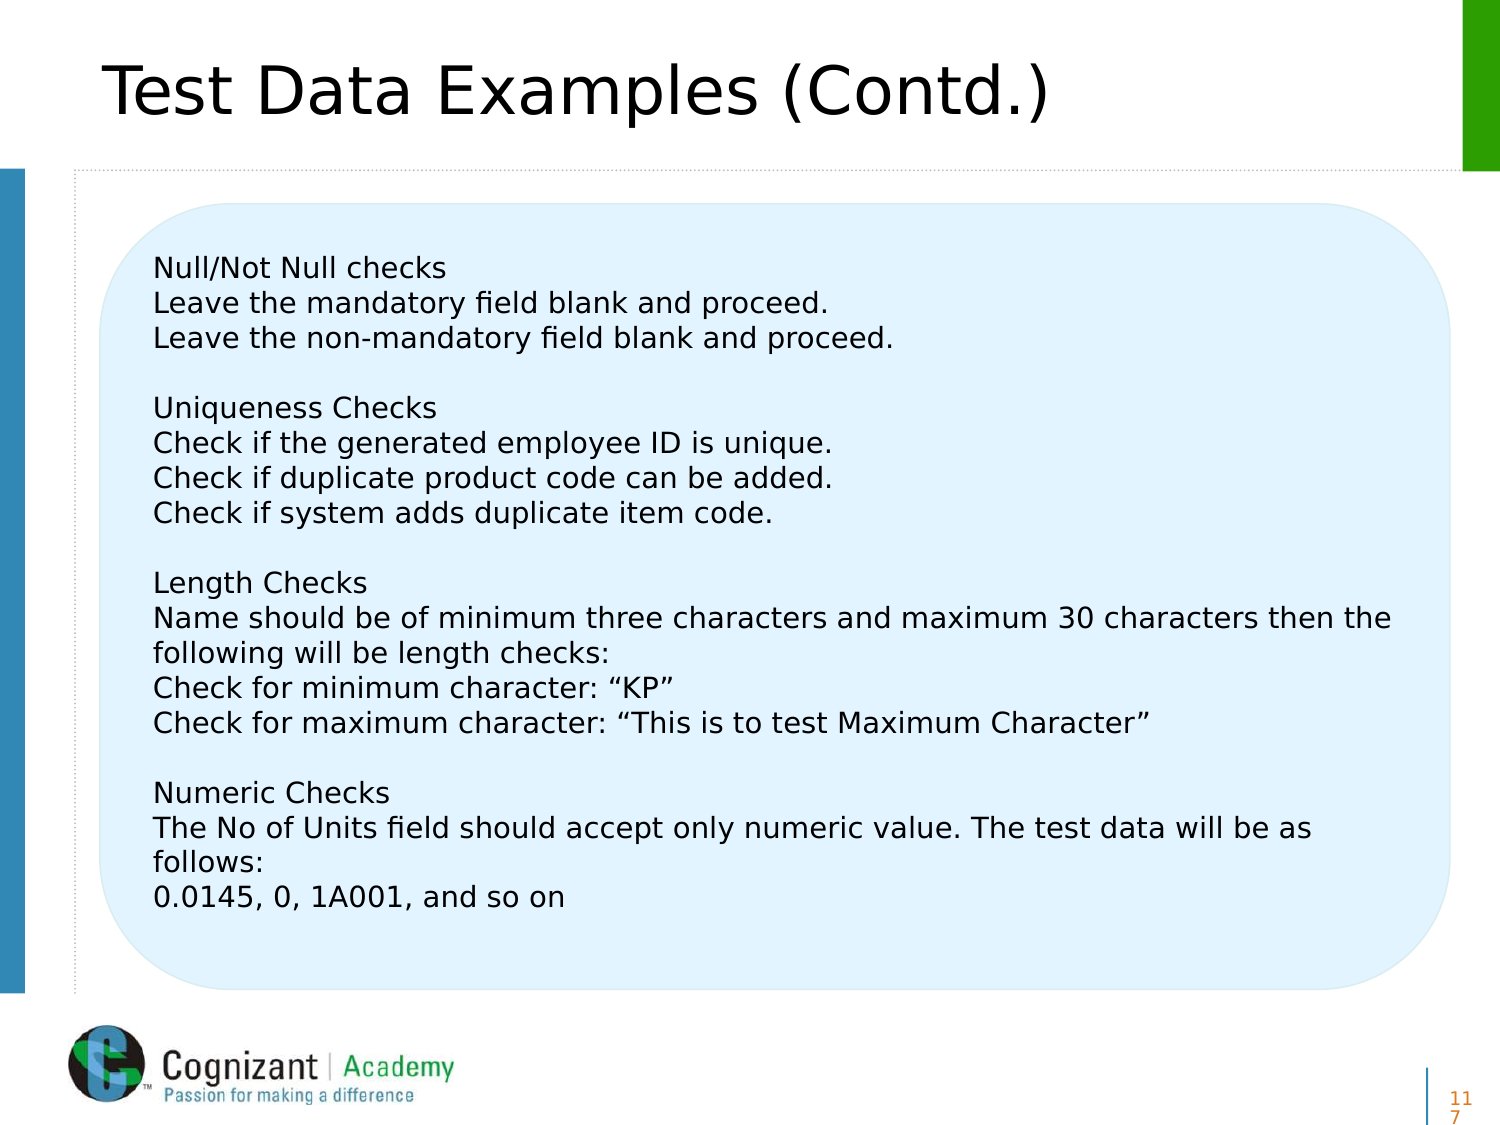

# Test Data Examples (Contd.)
Null/Not Null checks
Leave the mandatory field blank and proceed.
Leave the non-mandatory field blank and proceed.

Uniqueness Checks
Check if the generated employee ID is unique.
Check if duplicate product code can be added.
Check if system adds duplicate item code.

Length Checks
Name should be of minimum three characters and maximum 30 characters then the following will be length checks:
Check for minimum character: “KP”
Check for maximum character: “This is to test Maximum Character”

Numeric Checks
The No of Units field should accept only numeric value. The test data will be as follows:
0.0145, 0, 1A001, and so on

117